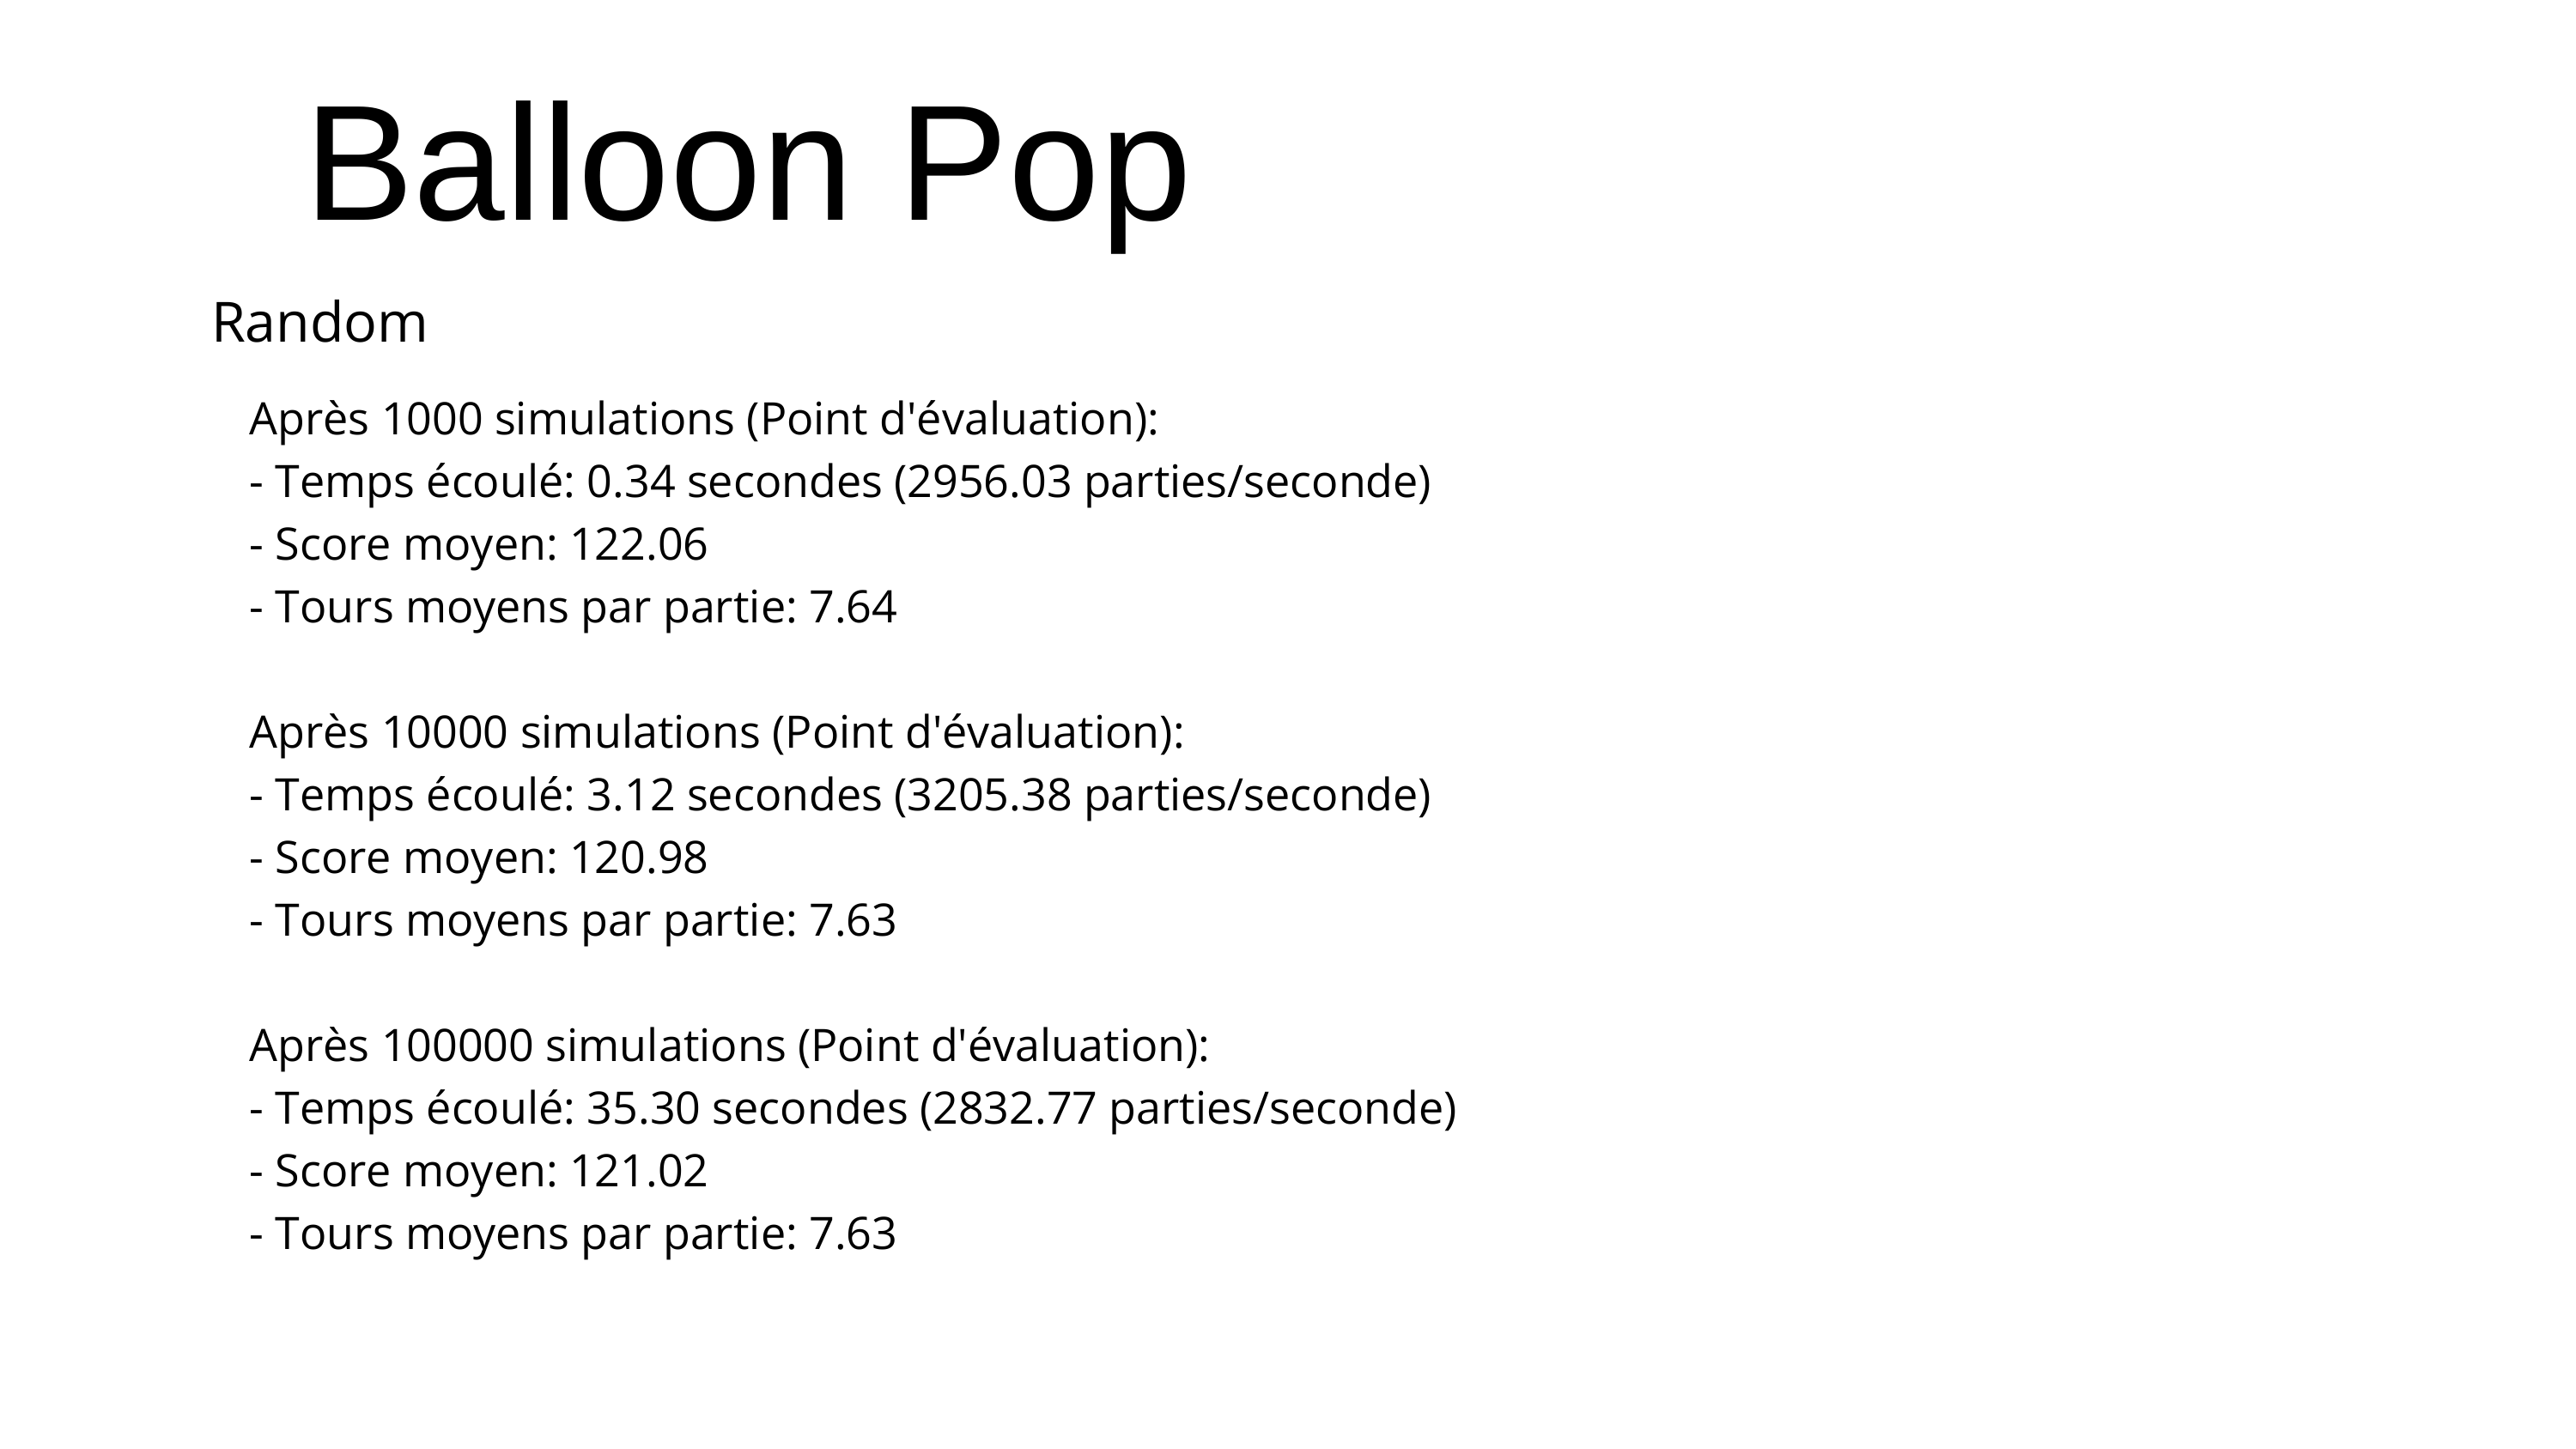

Balloon Pop
Random
Après 1000 simulations (Point d'évaluation):
- Temps écoulé: 0.34 secondes (2956.03 parties/seconde)
- Score moyen: 122.06
- Tours moyens par partie: 7.64

Après 10000 simulations (Point d'évaluation):
- Temps écoulé: 3.12 secondes (3205.38 parties/seconde)
- Score moyen: 120.98
- Tours moyens par partie: 7.63

Après 100000 simulations (Point d'évaluation):
- Temps écoulé: 35.30 secondes (2832.77 parties/seconde)
- Score moyen: 121.02
- Tours moyens par partie: 7.63